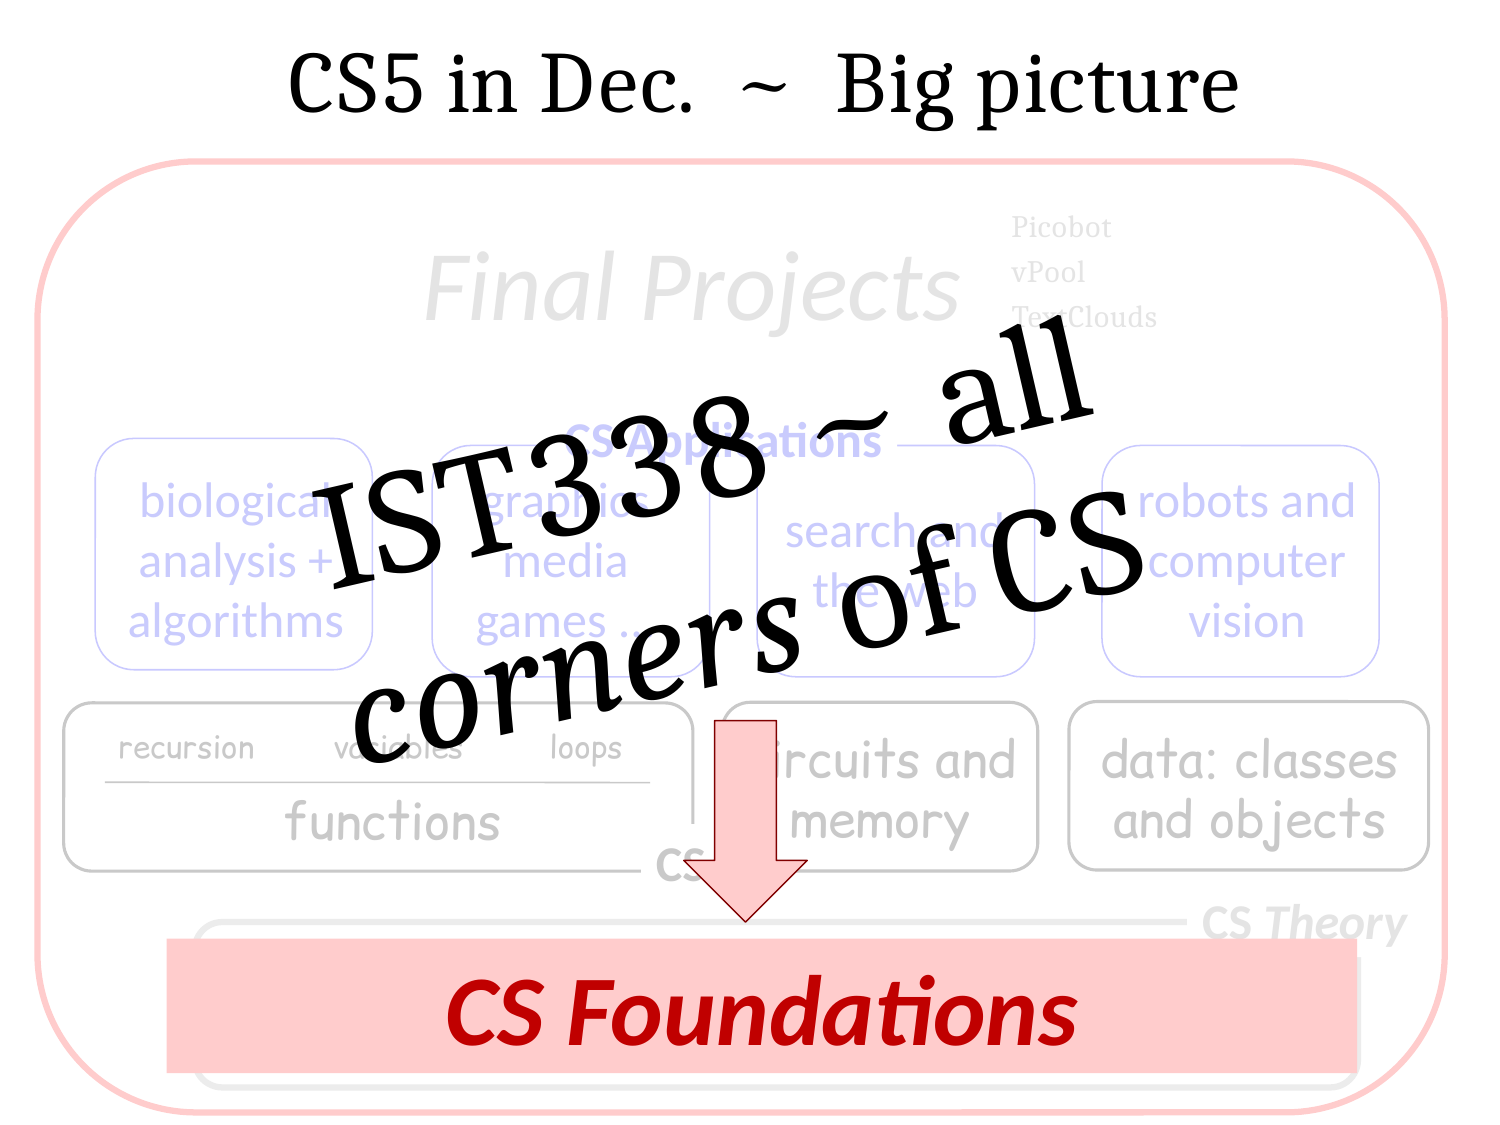

CS5 in Dec.  ~  Big picture

Picobot
vPool
TextClouds
Final Projects
IST338 ~ all corners of CS
CS Applications

biological analysis + algorithms
graphics media games ...
robots and computer vision
search and the web

recursion
variables
loops
functions

circuits and memory
data: classes and objects
CS 5
CS Theory

CS Foundations
CS Foundations
What can be computed...
... and how efficiently?